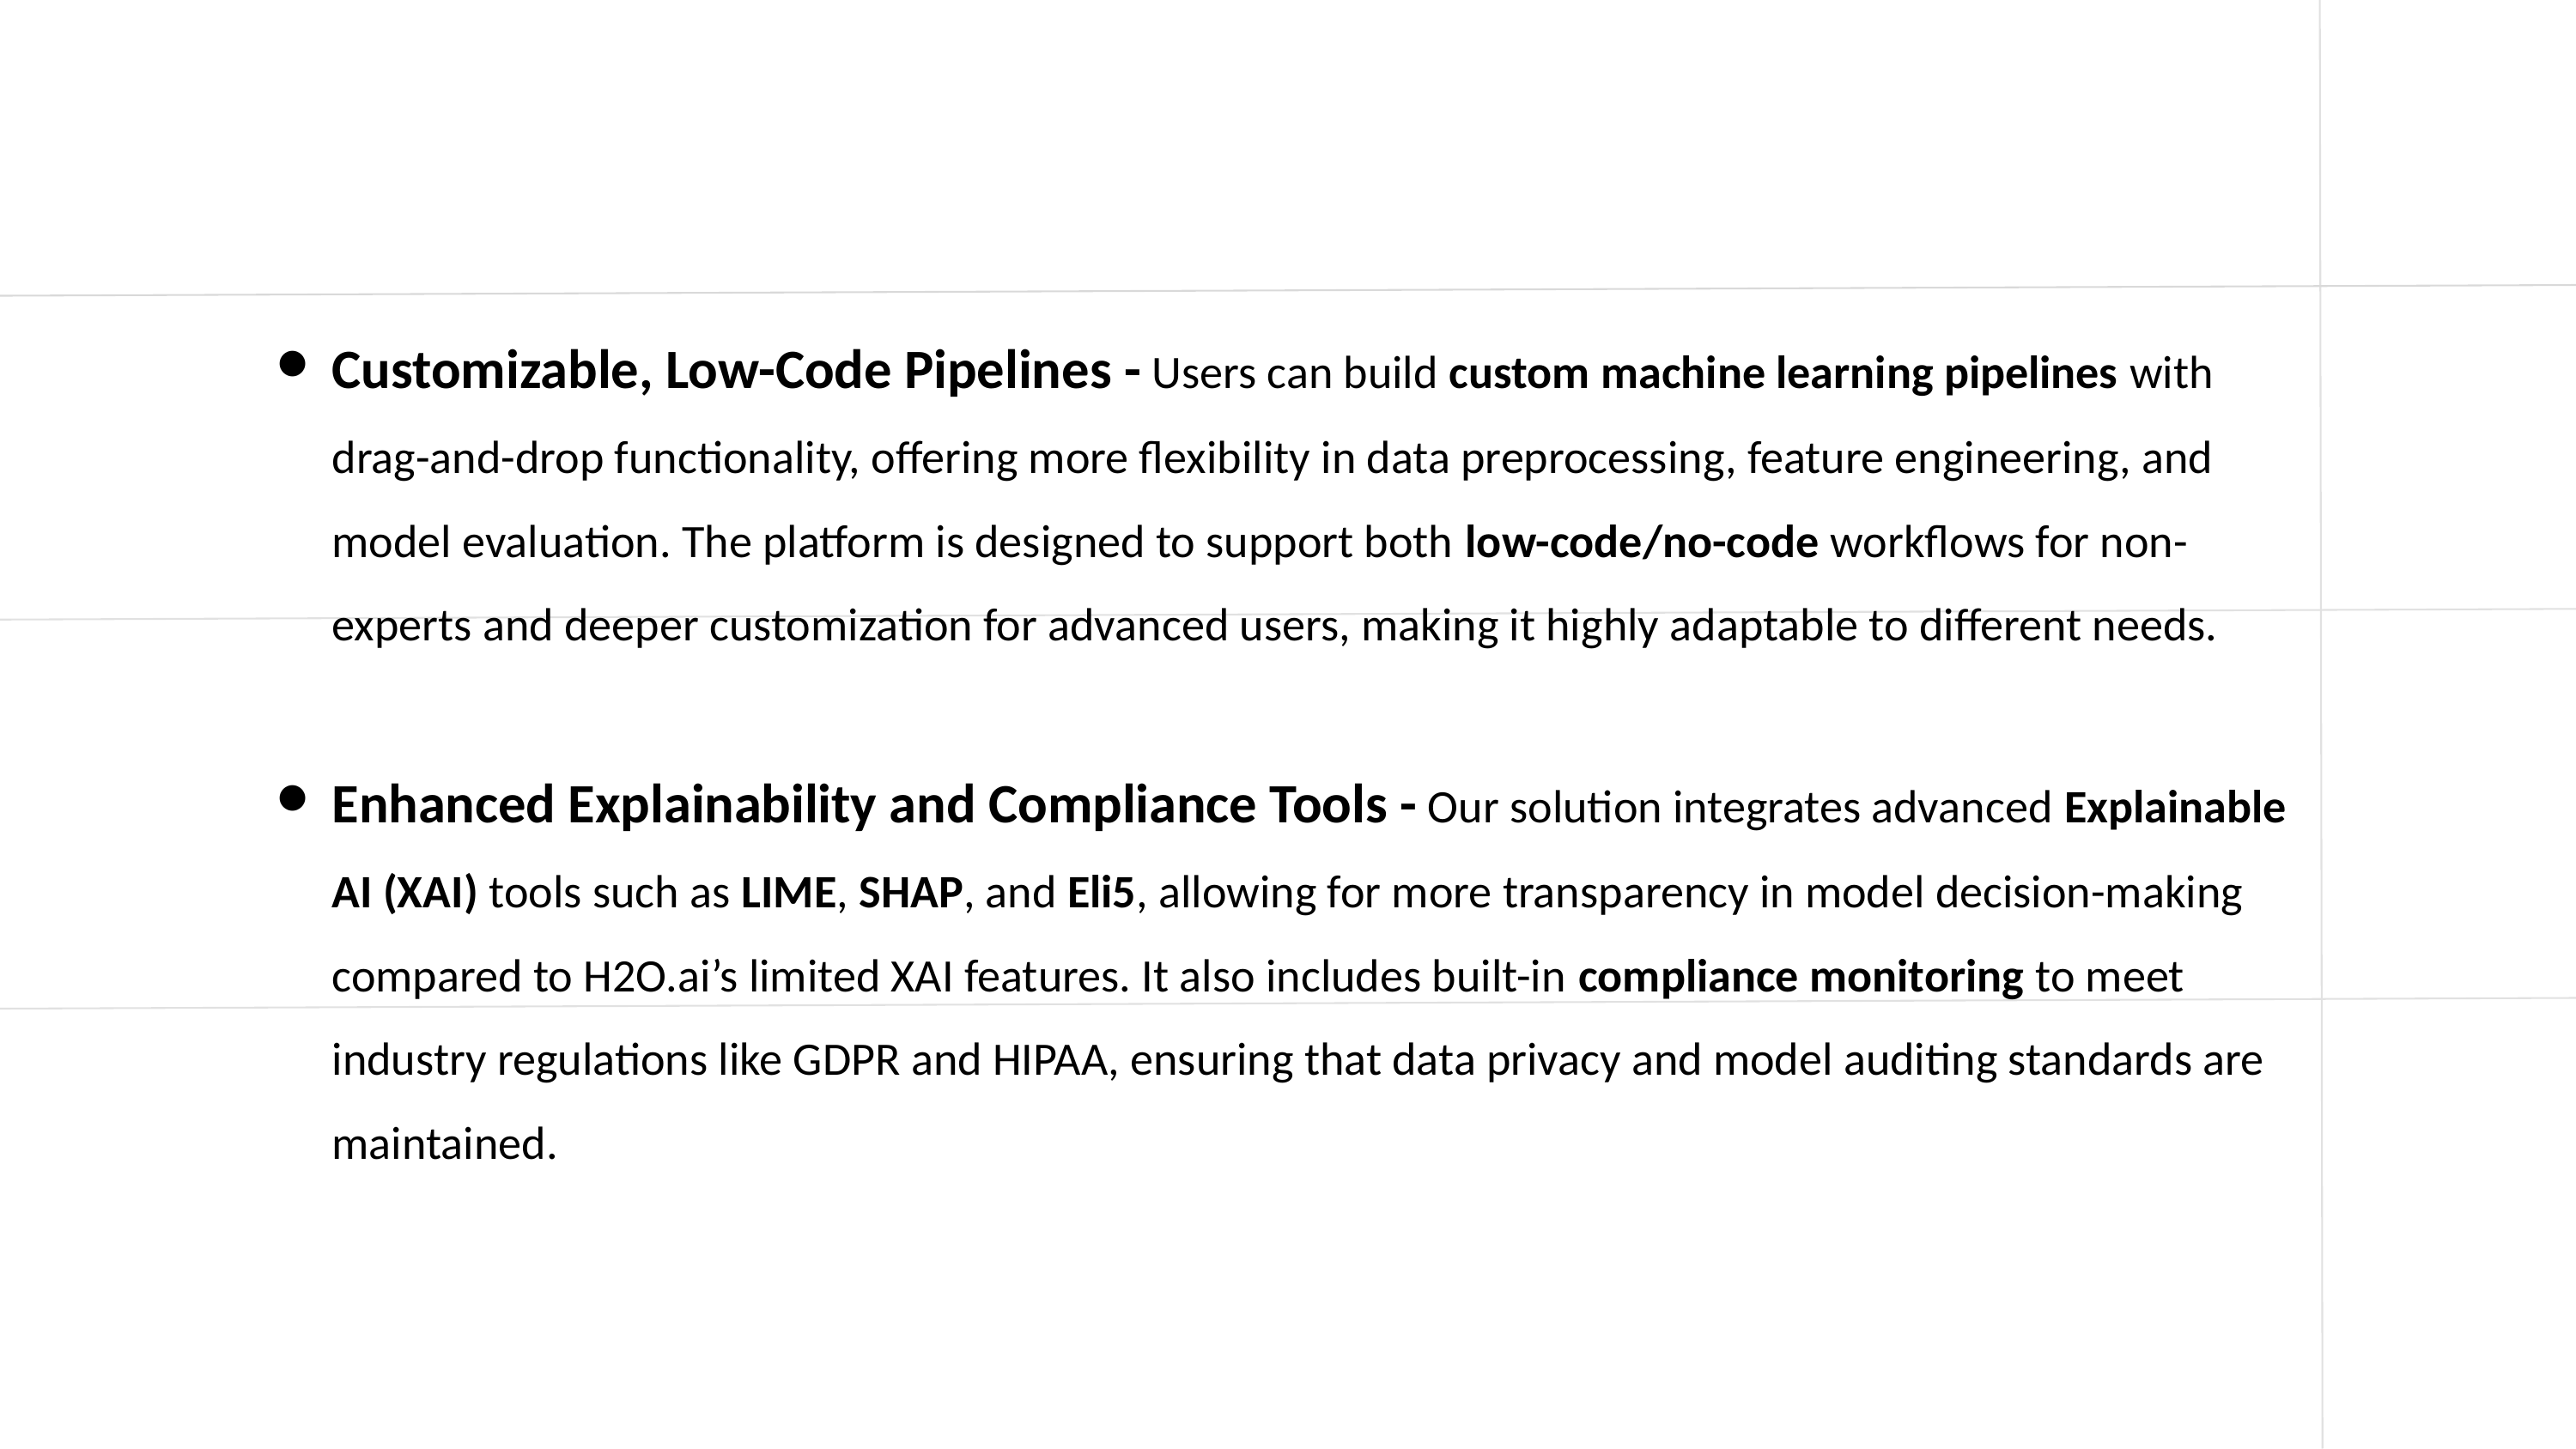

Customizable, Low-Code Pipelines - Users can build custom machine learning pipelines with drag-and-drop functionality, offering more flexibility in data preprocessing, feature engineering, and model evaluation. The platform is designed to support both low-code/no-code workflows for non-experts and deeper customization for advanced users, making it highly adaptable to different needs.

Enhanced Explainability and Compliance Tools - Our solution integrates advanced Explainable AI (XAI) tools such as LIME, SHAP, and Eli5, allowing for more transparency in model decision-making compared to H2O.ai’s limited XAI features. It also includes built-in compliance monitoring to meet industry regulations like GDPR and HIPAA, ensuring that data privacy and model auditing standards are maintained.